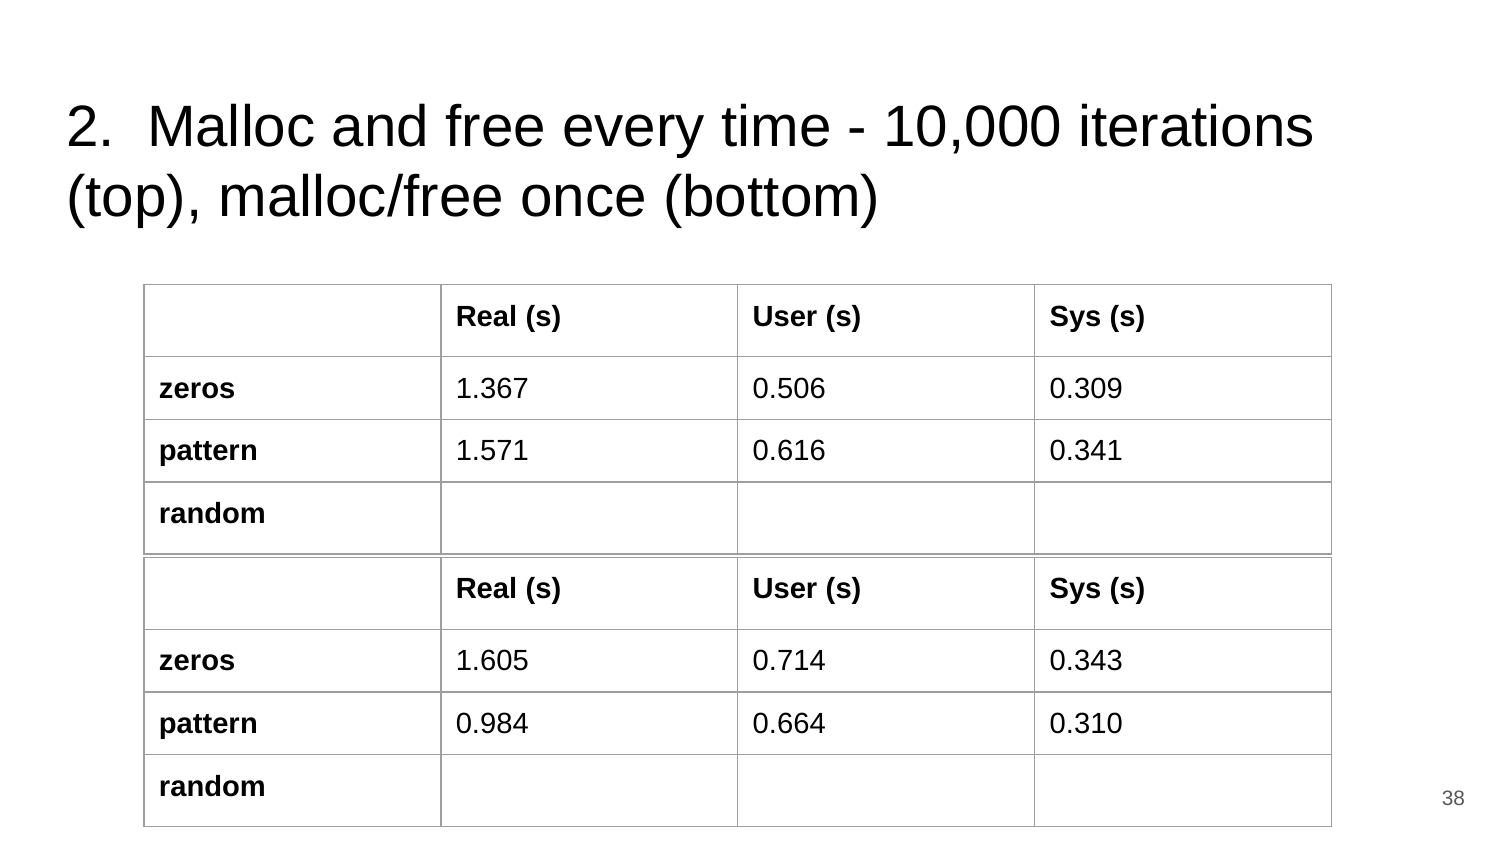

# 2.  Malloc and free every time - 10,000 iterations (top), malloc/free once (bottom)
|  | Real (s) | User (s) | Sys (s) |
| --- | --- | --- | --- |
| zeros | 1.367 | 0.506 | 0.309 |
| pattern | 1.571 | 0.616 | 0.341 |
| random |  |  |  |
|  | Real (s) | User (s) | Sys (s) |
| --- | --- | --- | --- |
| zeros | 1.605 | 0.714 | 0.343 |
| pattern | 0.984 | 0.664 | 0.310 |
| random |  |  |  |
38